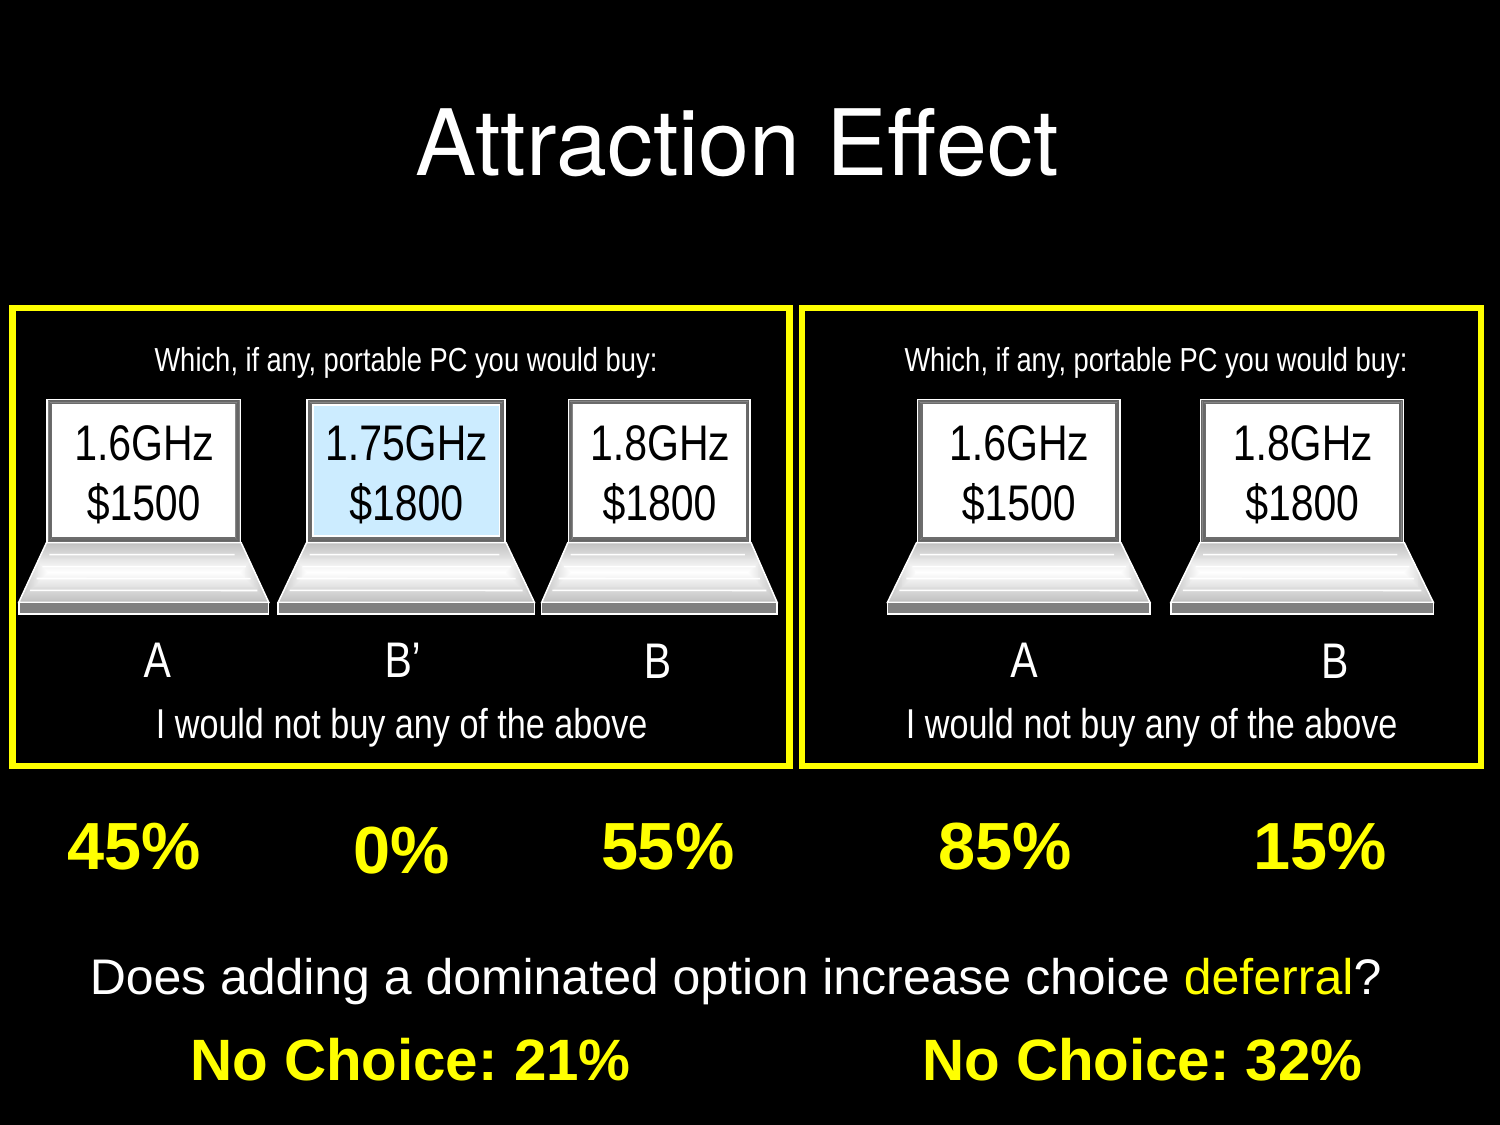

# Attraction Effect

Which, if any, portable PC you would buy:

1.6GHz
$1500

1.75GHz
$1800

1.8GHz
$1800

A
B’
B
I would not buy any of the above

Which, if any, portable PC you would buy:

1.6GHz
$1500

1.8GHz
$1800

A
B
I would not buy any of the above
45%
55%
85%
15%
0%
Does adding a dominated option increase choice deferral?
No Choice: 21%
No Choice: 32%